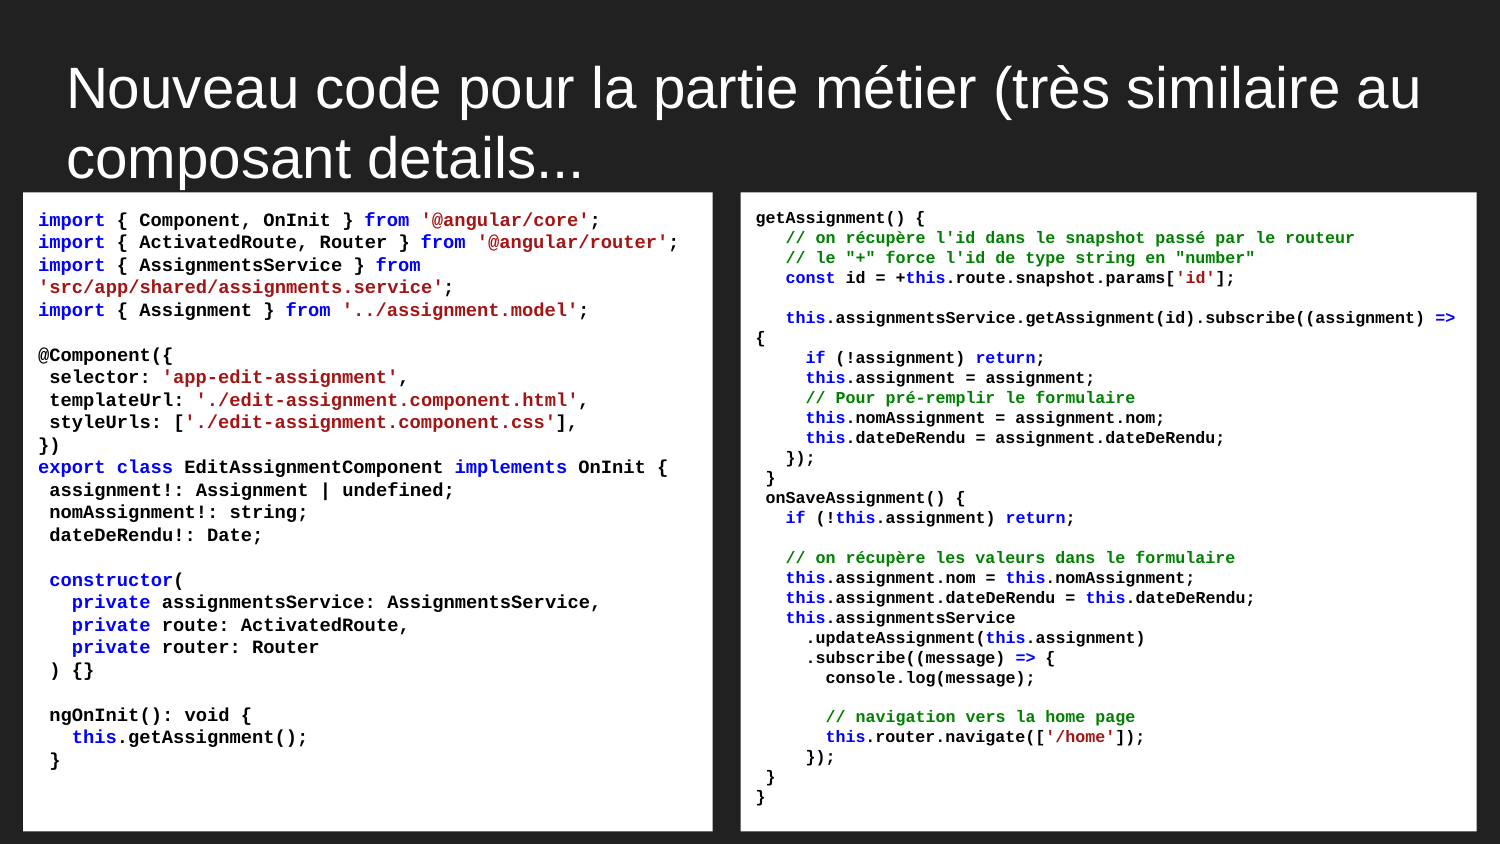

# Nouveau code pour la partie métier (très similaire au composant details...
import { Component, OnInit } from '@angular/core';
import { ActivatedRoute, Router } from '@angular/router';
import { AssignmentsService } from 'src/app/shared/assignments.service';
import { Assignment } from '../assignment.model';

@Component({
 selector: 'app-edit-assignment',
 templateUrl: './edit-assignment.component.html',
 styleUrls: ['./edit-assignment.component.css'],
})
export class EditAssignmentComponent implements OnInit {
 assignment!: Assignment | undefined;
 nomAssignment!: string;
 dateDeRendu!: Date;

 constructor(
   private assignmentsService: AssignmentsService,
   private route: ActivatedRoute,
   private router: Router
 ) {}

 ngOnInit(): void {
   this.getAssignment();
 }

getAssignment() {
   // on récupère l'id dans le snapshot passé par le routeur
   // le "+" force l'id de type string en "number"
   const id = +this.route.snapshot.params['id'];

   this.assignmentsService.getAssignment(id).subscribe((assignment) => {
     if (!assignment) return;
     this.assignment = assignment;
     // Pour pré-remplir le formulaire
     this.nomAssignment = assignment.nom;
     this.dateDeRendu = assignment.dateDeRendu;
   });
 }
 onSaveAssignment() {
   if (!this.assignment) return;

   // on récupère les valeurs dans le formulaire
   this.assignment.nom = this.nomAssignment;
   this.assignment.dateDeRendu = this.dateDeRendu;
   this.assignmentsService
     .updateAssignment(this.assignment)
     .subscribe((message) => {
       console.log(message);

       // navigation vers la home page
       this.router.navigate(['/home']);
     });
 }
}